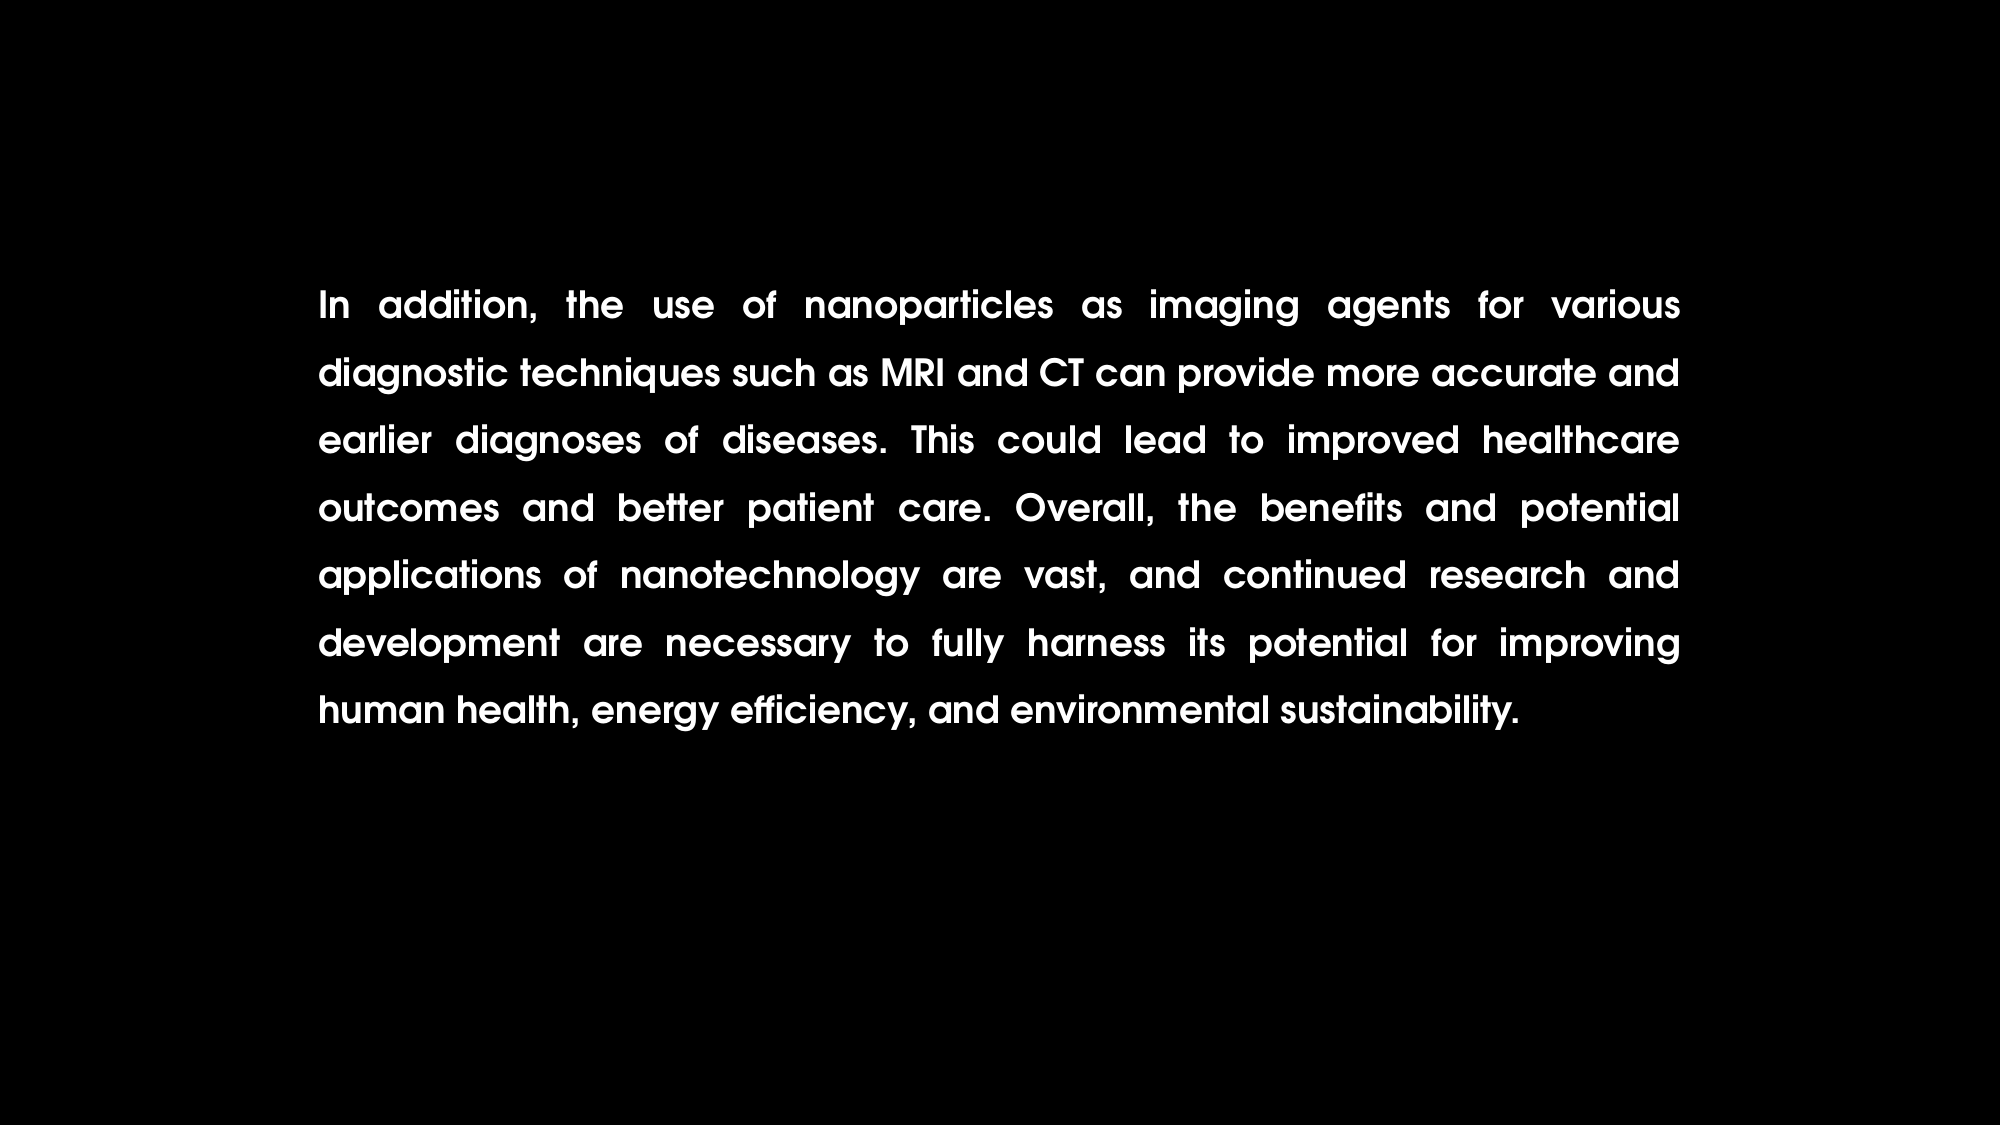

In addition, the use of nanoparticles as imaging agents for various diagnostic techniques such as MRI and CT can provide more accurate and earlier diagnoses of diseases. This could lead to improved healthcare outcomes and better patient care. Overall, the benefits and potential applications of nanotechnology are vast, and continued research and development are necessary to fully harness its potential for improving human health, energy efficiency, and environmental sustainability.